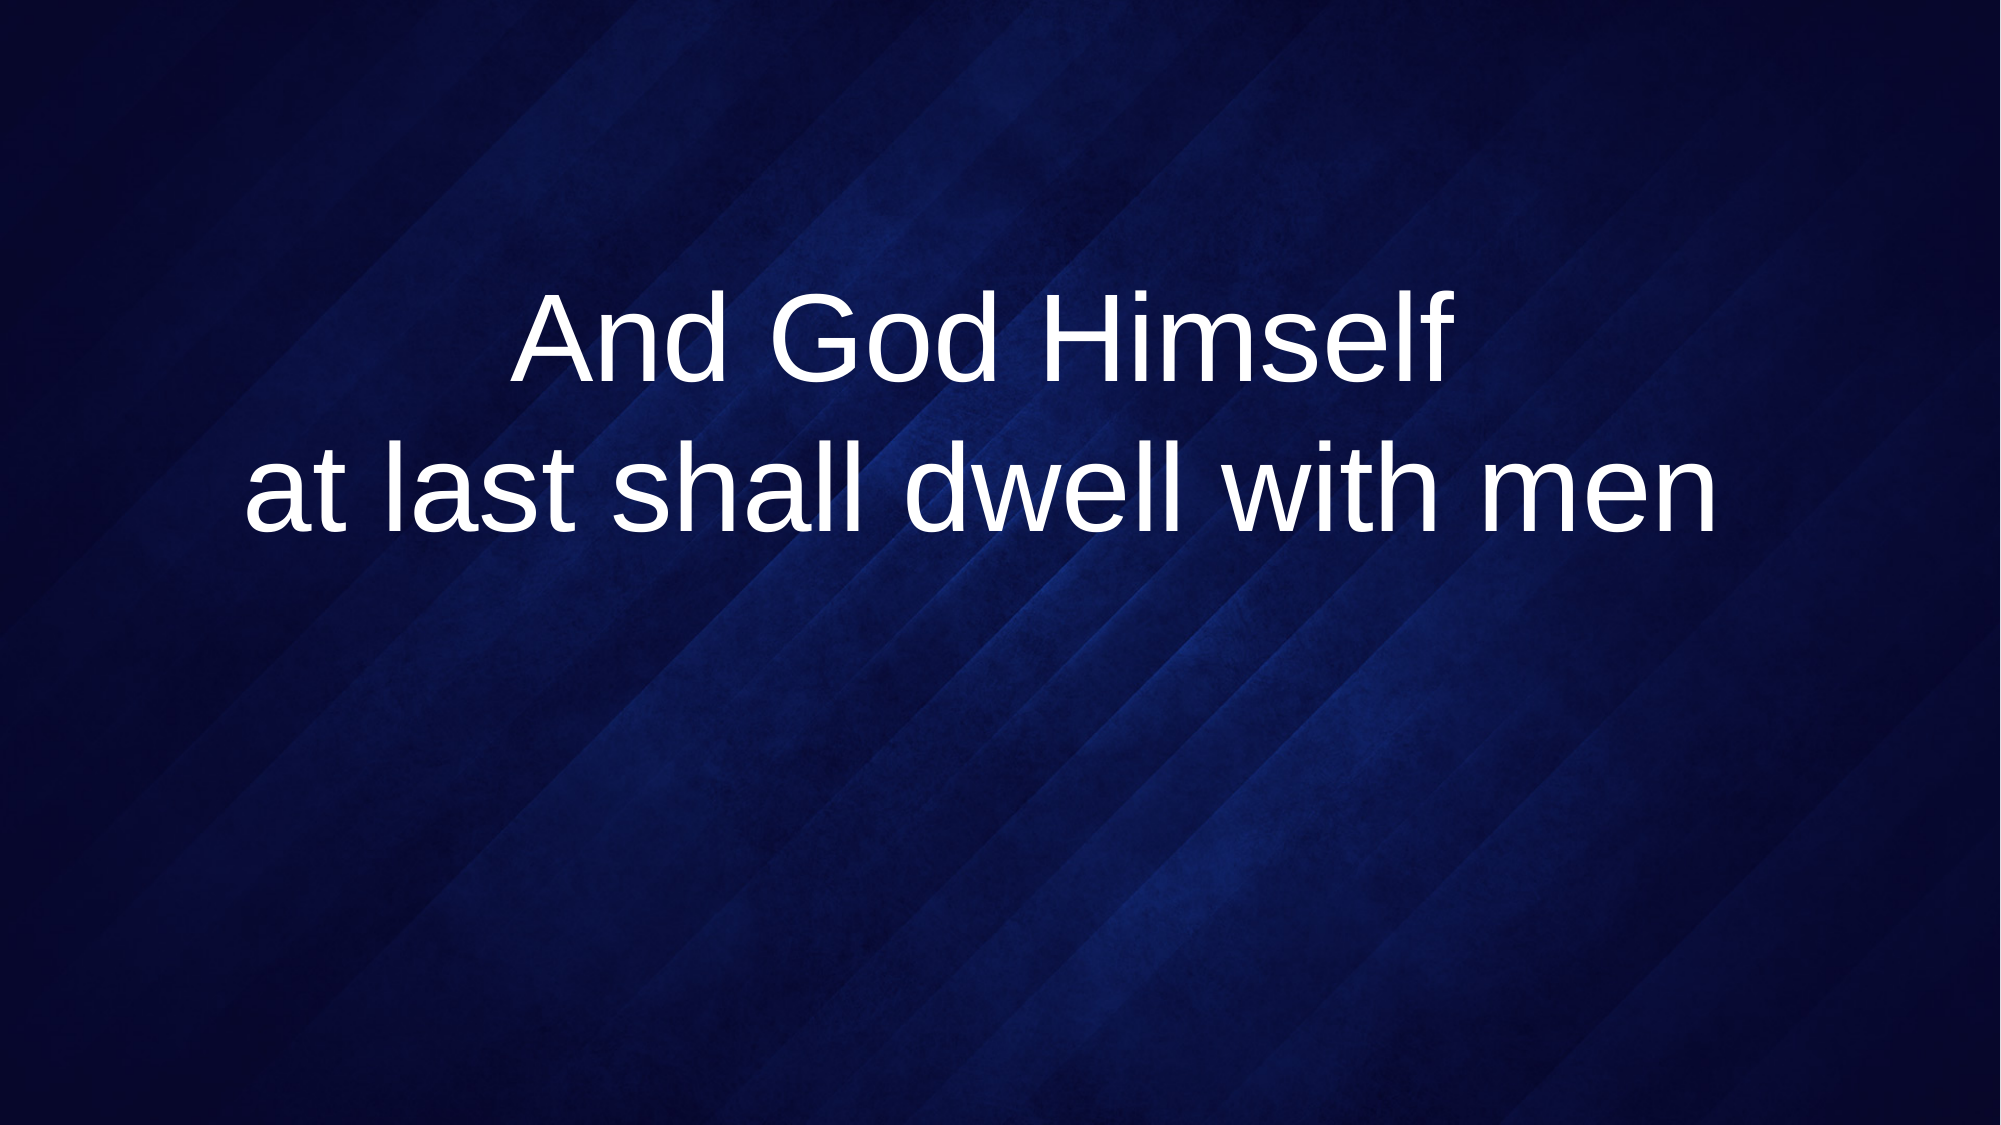

# And God Himself at last shall dwell with men